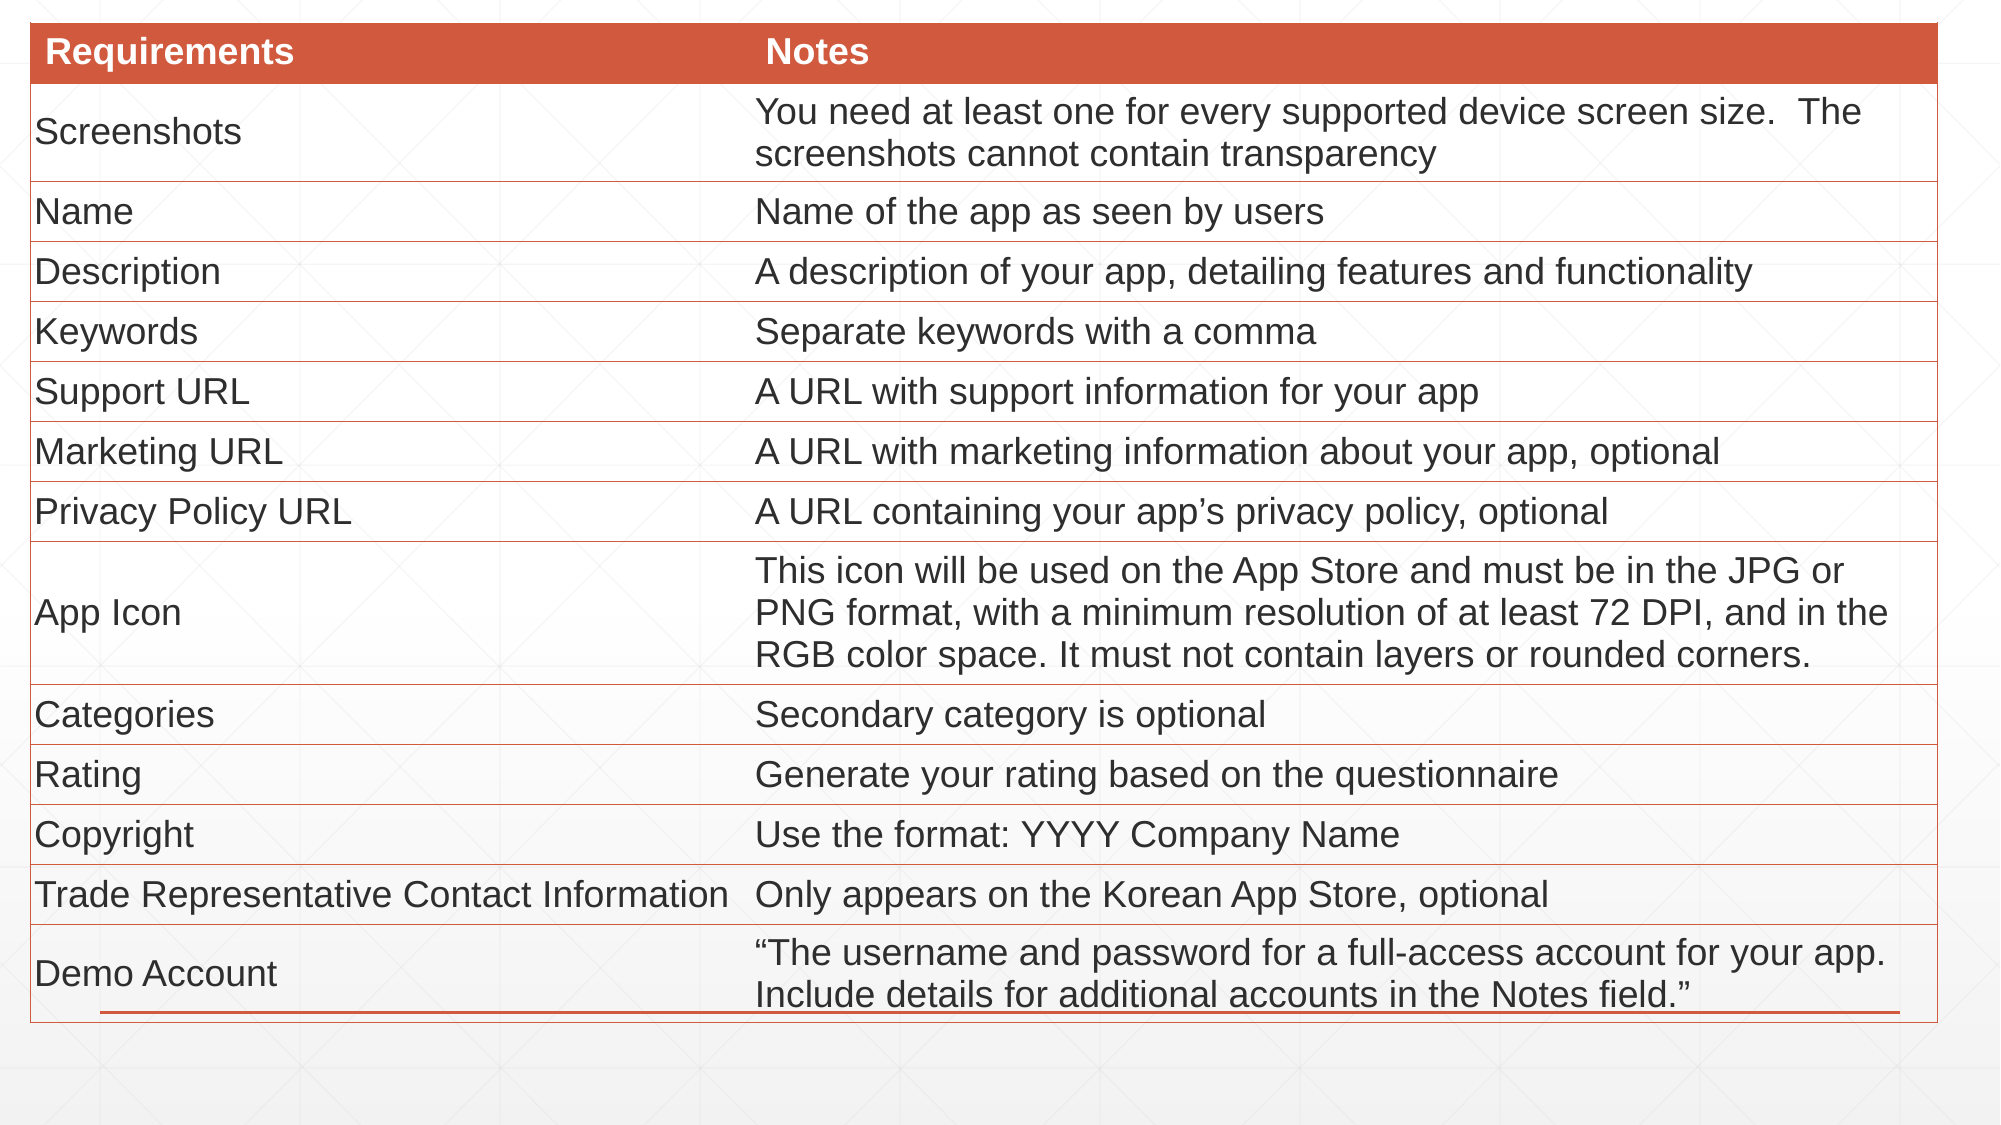

| Requirements | Notes |
| --- | --- |
| Screenshots | You need at least one for every supported device screen size.  The screenshots cannot contain transparency |
| Name | Name of the app as seen by users |
| Description | A description of your app, detailing features and functionality |
| Keywords | Separate keywords with a comma |
| Support URL | A URL with support information for your app |
| Marketing URL | A URL with marketing information about your app, optional |
| Privacy Policy URL | A URL containing your app’s privacy policy, optional |
| App Icon | This icon will be used on the App Store and must be in the JPG or PNG format, with a minimum resolution of at least 72 DPI, and in the RGB color space. It must not contain layers or rounded corners. |
| Categories | Secondary category is optional |
| Rating | Generate your rating based on the questionnaire |
| Copyright | Use the format: YYYY Company Name |
| Trade Representative Contact Information | Only appears on the Korean App Store, optional |
| Demo Account | “The username and password for a full-access account for your app. Include details for additional accounts in the Notes field.” |